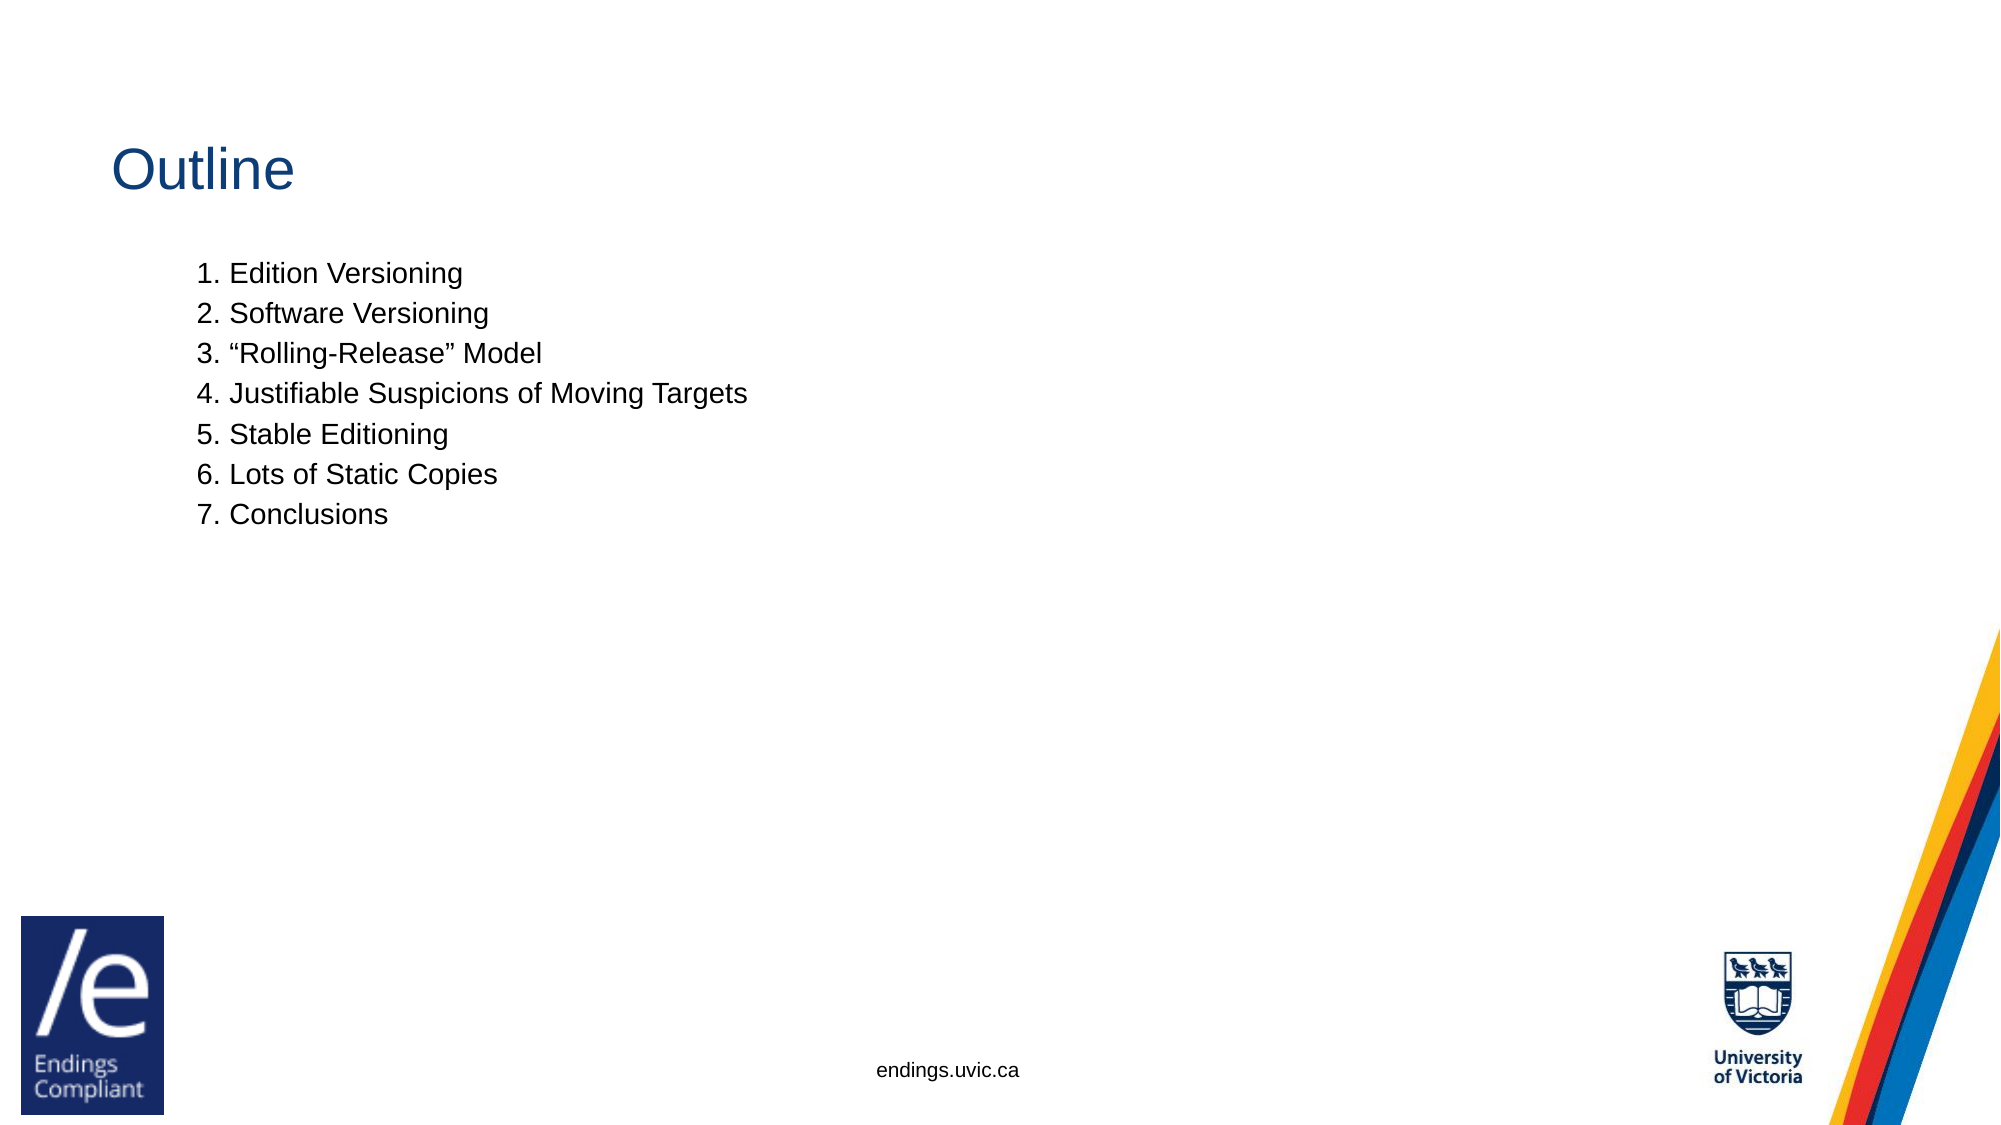

# Outline
1. Edition Versioning
2. Software Versioning
3. “Rolling-Release” Model
4. Justifiable Suspicions of Moving Targets
5. Stable Editioning
6. Lots of Static Copies
7. Conclusions